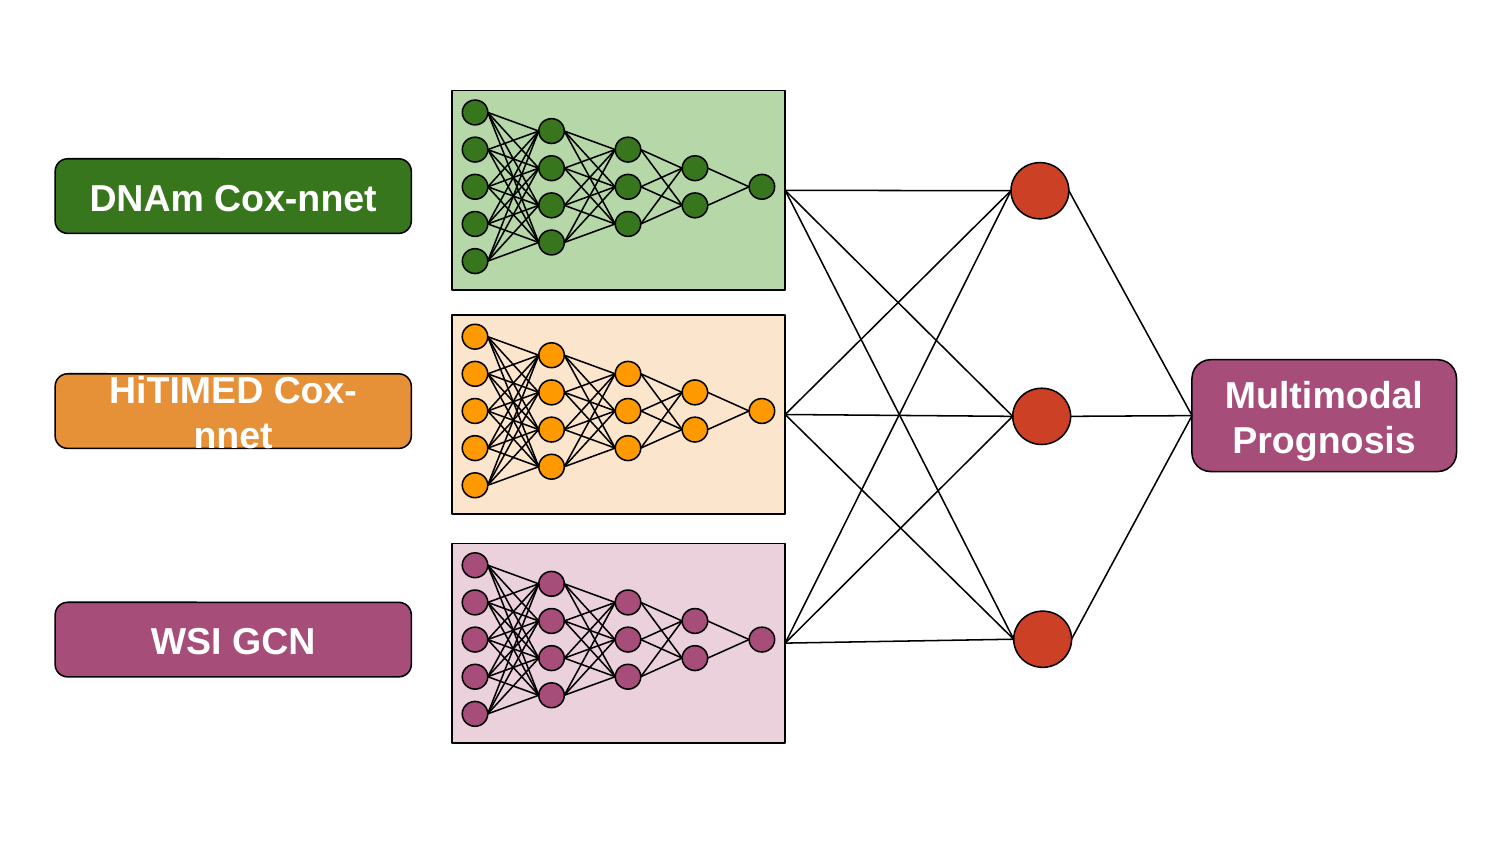

DNAm Cox-nnet

Multimodal Prognosis

HiTIMED Cox-nnet

WSI GCN